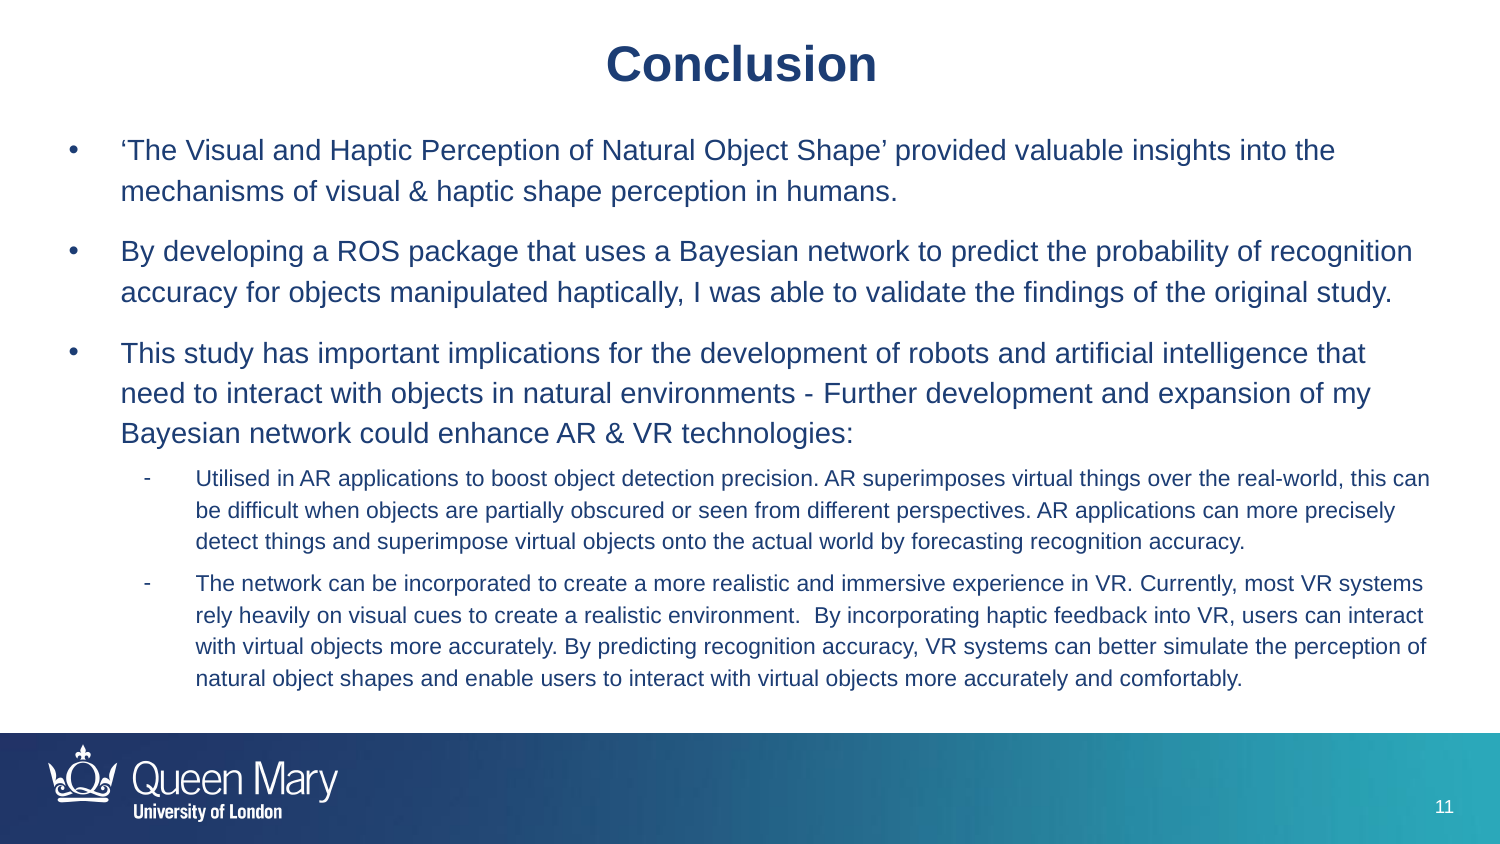

Conclusion
‘The Visual and Haptic Perception of Natural Object Shape’ provided valuable insights into the mechanisms of visual & haptic shape perception in humans.
By developing a ROS package that uses a Bayesian network to predict the probability of recognition accuracy for objects manipulated haptically, I was able to validate the findings of the original study.
This study has important implications for the development of robots and artificial intelligence that need to interact with objects in natural environments - Further development and expansion of my Bayesian network could enhance AR & VR technologies:
Utilised in AR applications to boost object detection precision. AR superimposes virtual things over the real-world, this can be difficult when objects are partially obscured or seen from different perspectives. AR applications can more precisely detect things and superimpose virtual objects onto the actual world by forecasting recognition accuracy.
The network can be incorporated to create a more realistic and immersive experience in VR. Currently, most VR systems rely heavily on visual cues to create a realistic environment.  By incorporating haptic feedback into VR, users can interact with virtual objects more accurately. By predicting recognition accuracy, VR systems can better simulate the perception of natural object shapes and enable users to interact with virtual objects more accurately and comfortably.